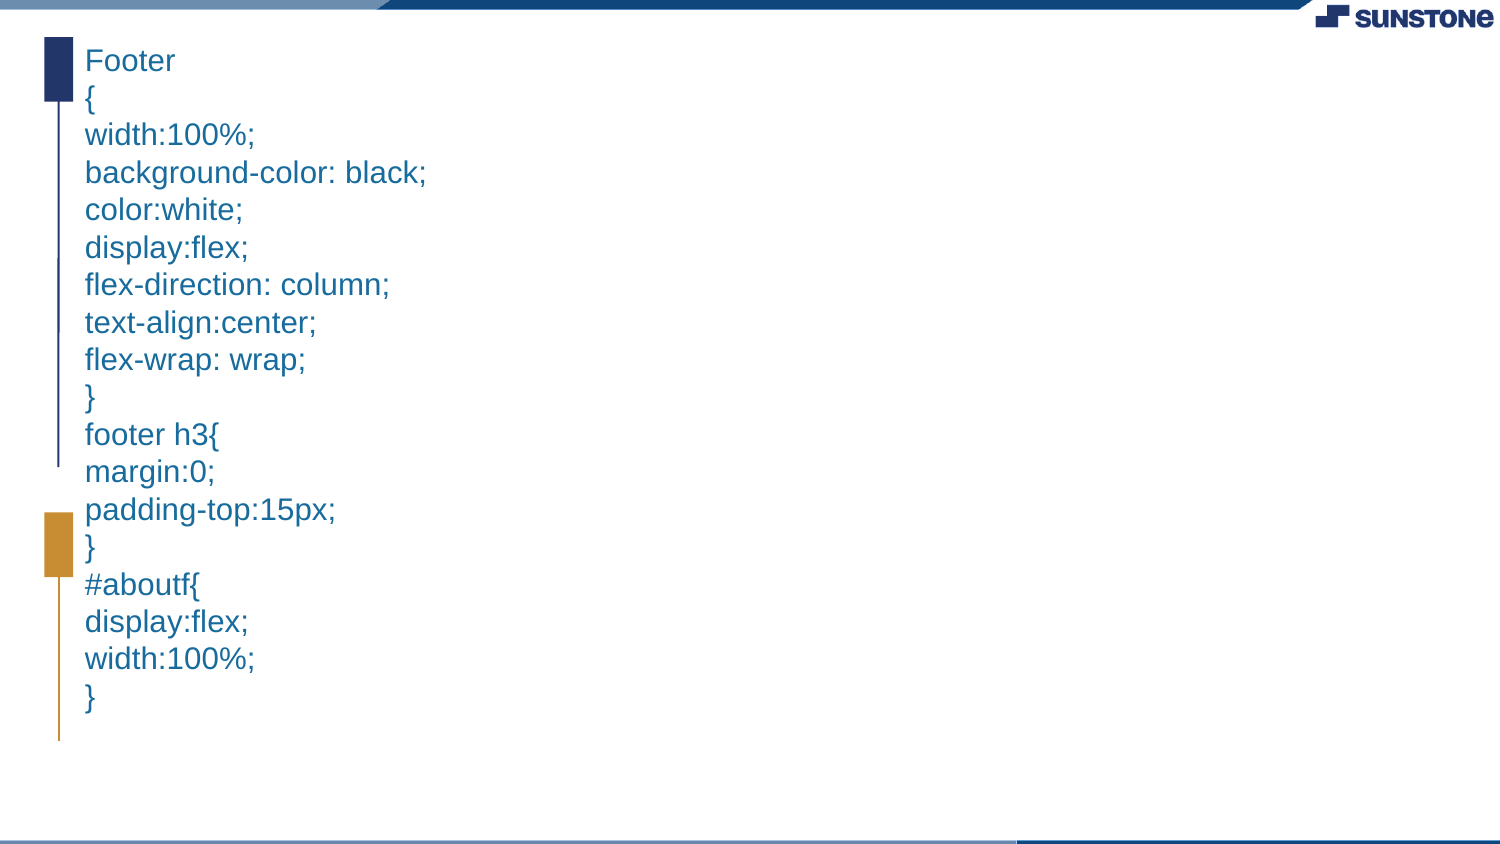

Footer
{
width:100%;
background-color: black;
color:white;
display:flex;
flex-direction: column;
text-align:center;
flex-wrap: wrap;
}
footer h3{
margin:0;
padding-top:15px;
}
#aboutf{
display:flex;
width:100%;
}